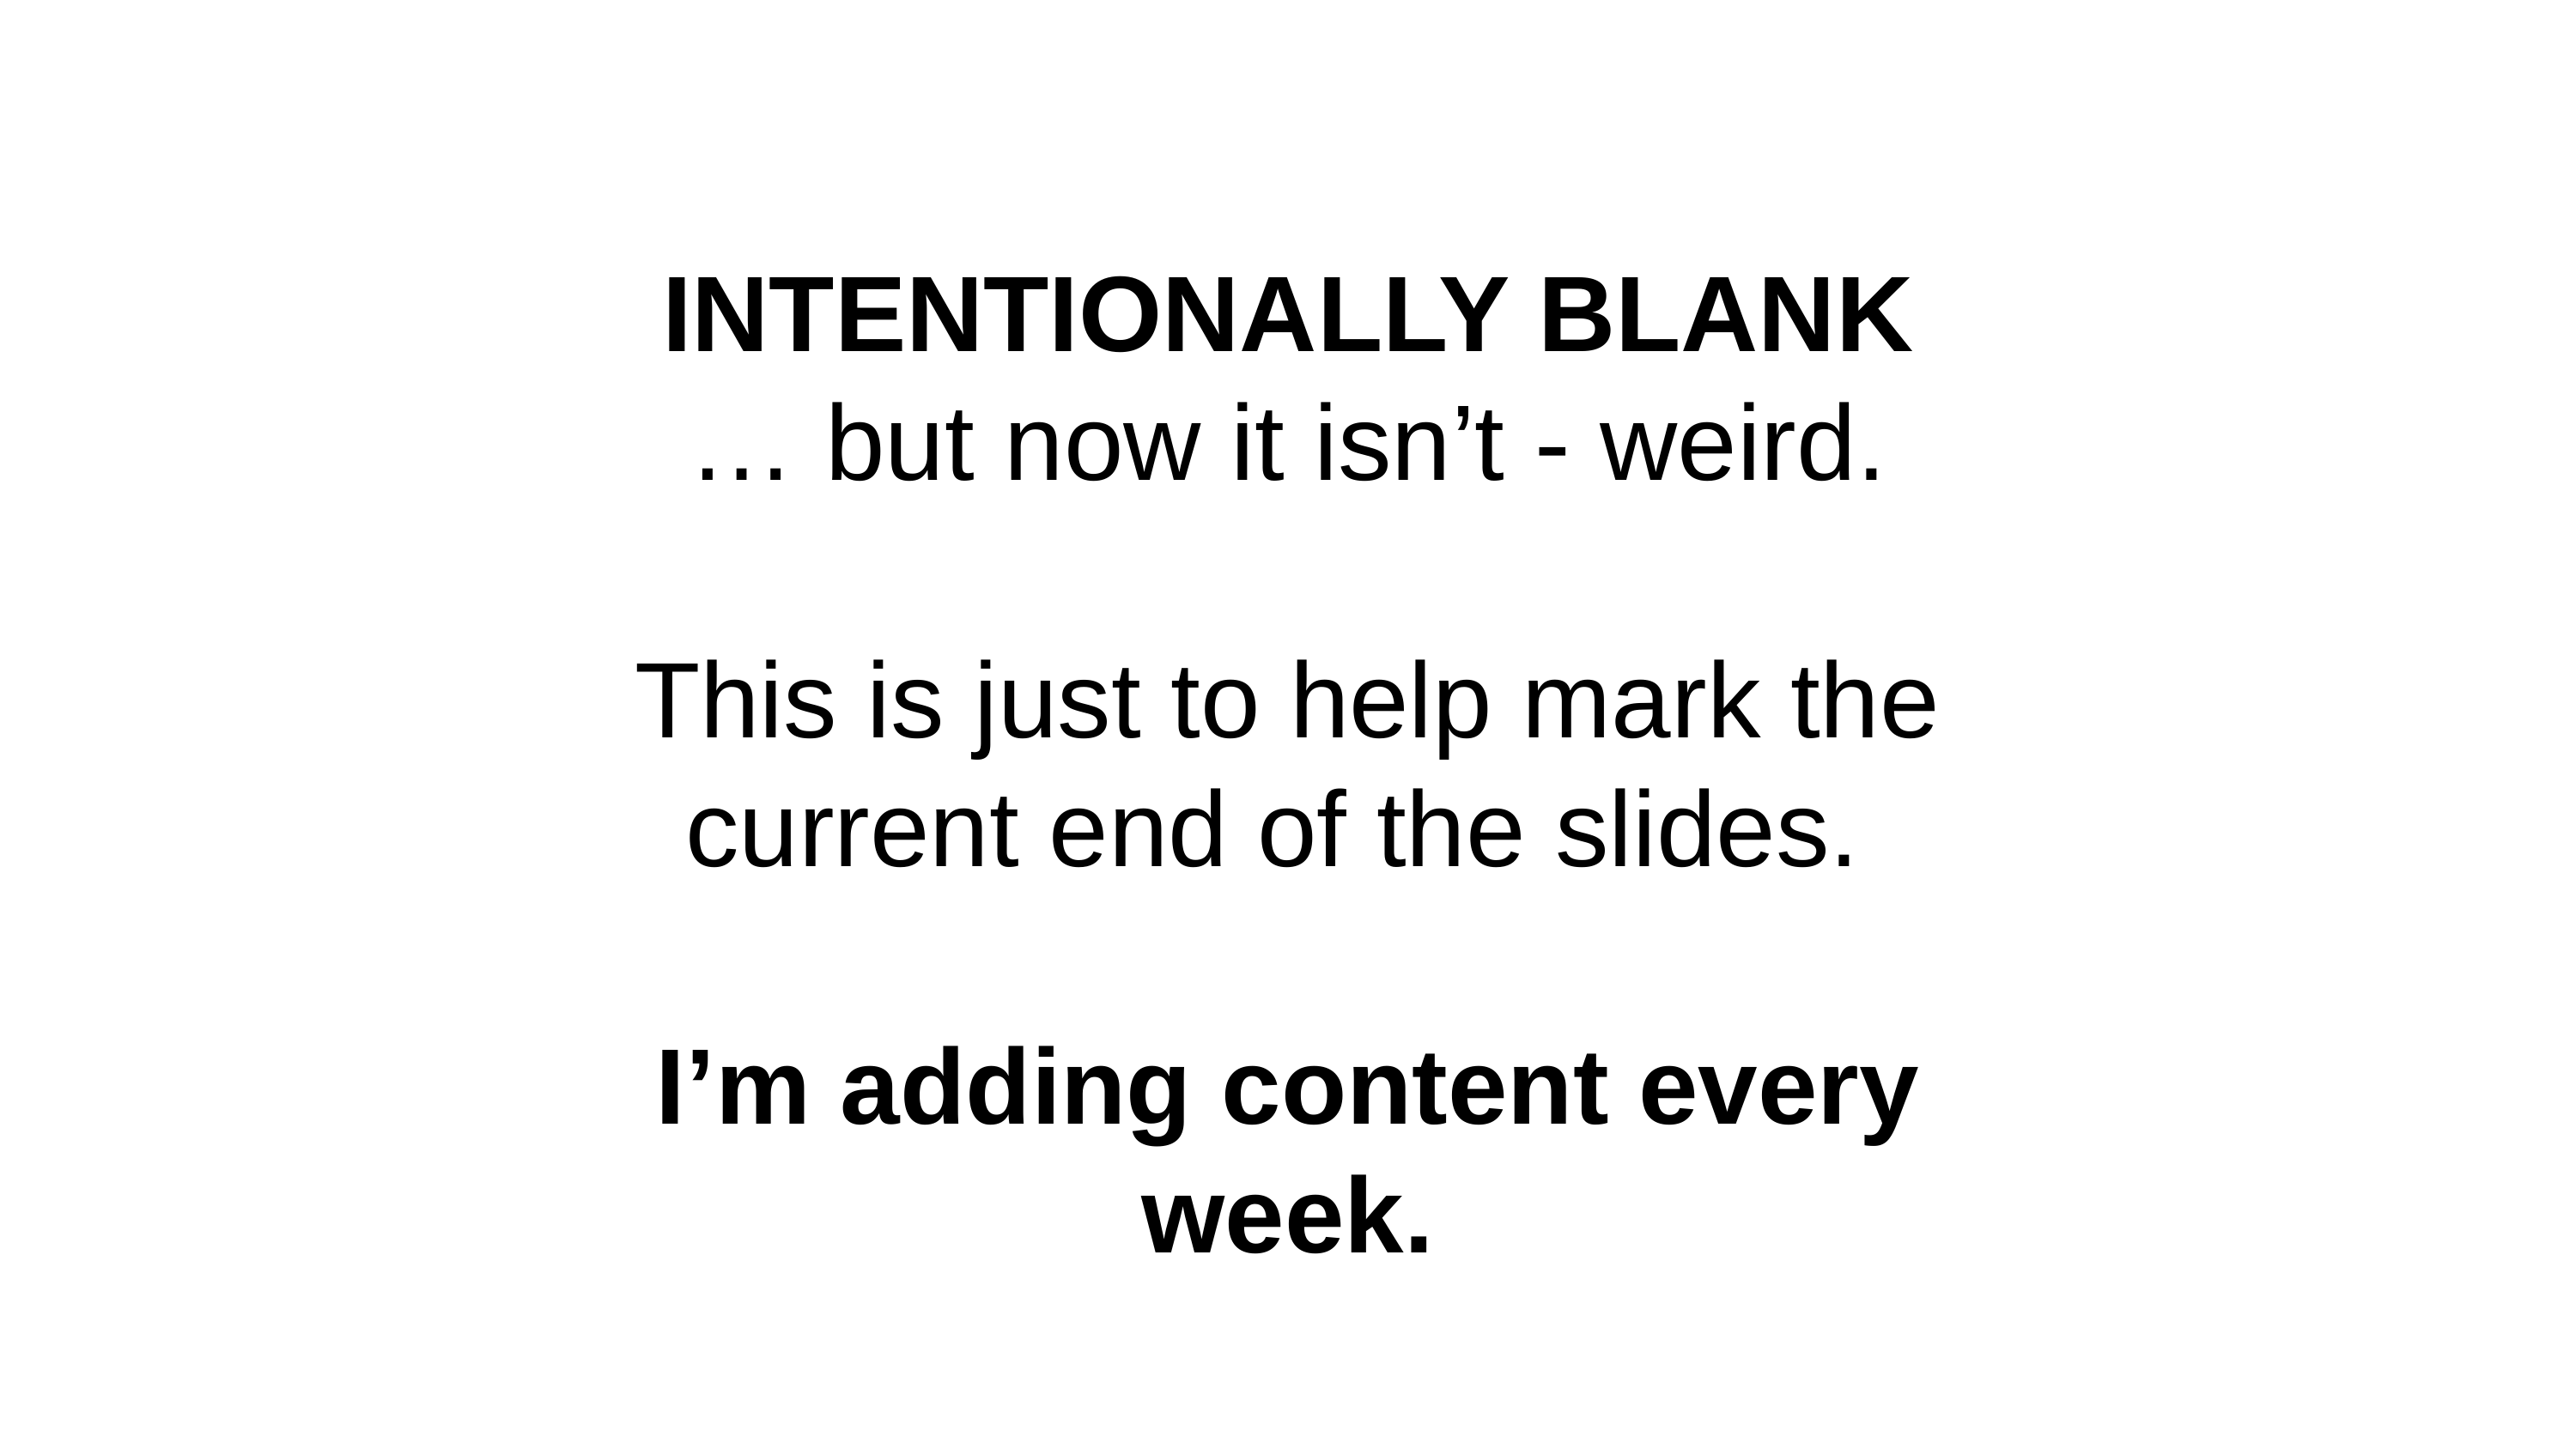

INTENTIONALLY BLANK
… but now it isn’t - weird.

This is just to help mark the current end of the slides.

I’m adding content every week.